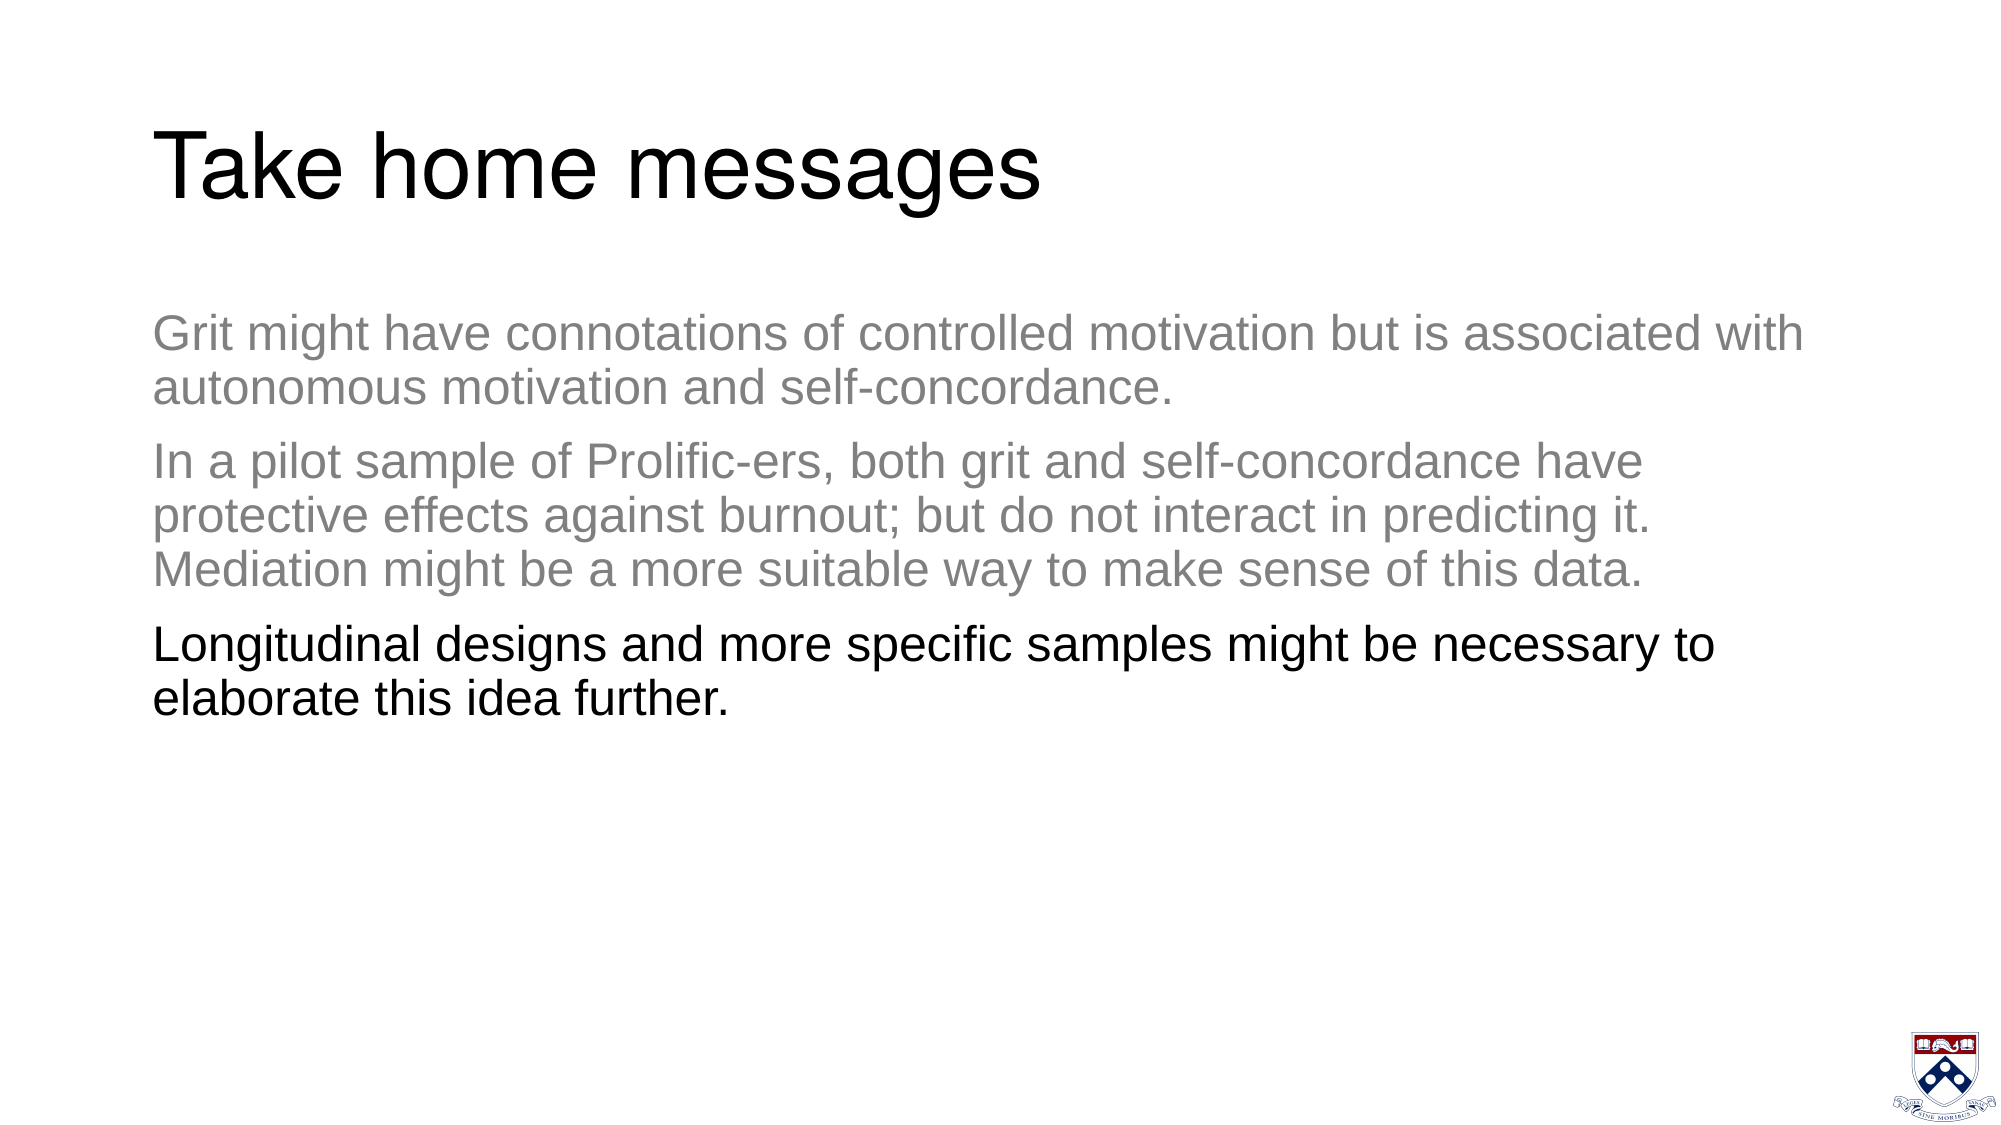

# Take home messages
Grit might have connotations of controlled motivation but is associated with autonomous motivation and self-concordance.
In a pilot sample of Prolific-ers, both grit and self-concordance have protective effects against burnout; but do not interact in predicting it. Mediation might be a more suitable way to make sense of this data.
Longitudinal designs and more specific samples might be necessary to elaborate this idea further.